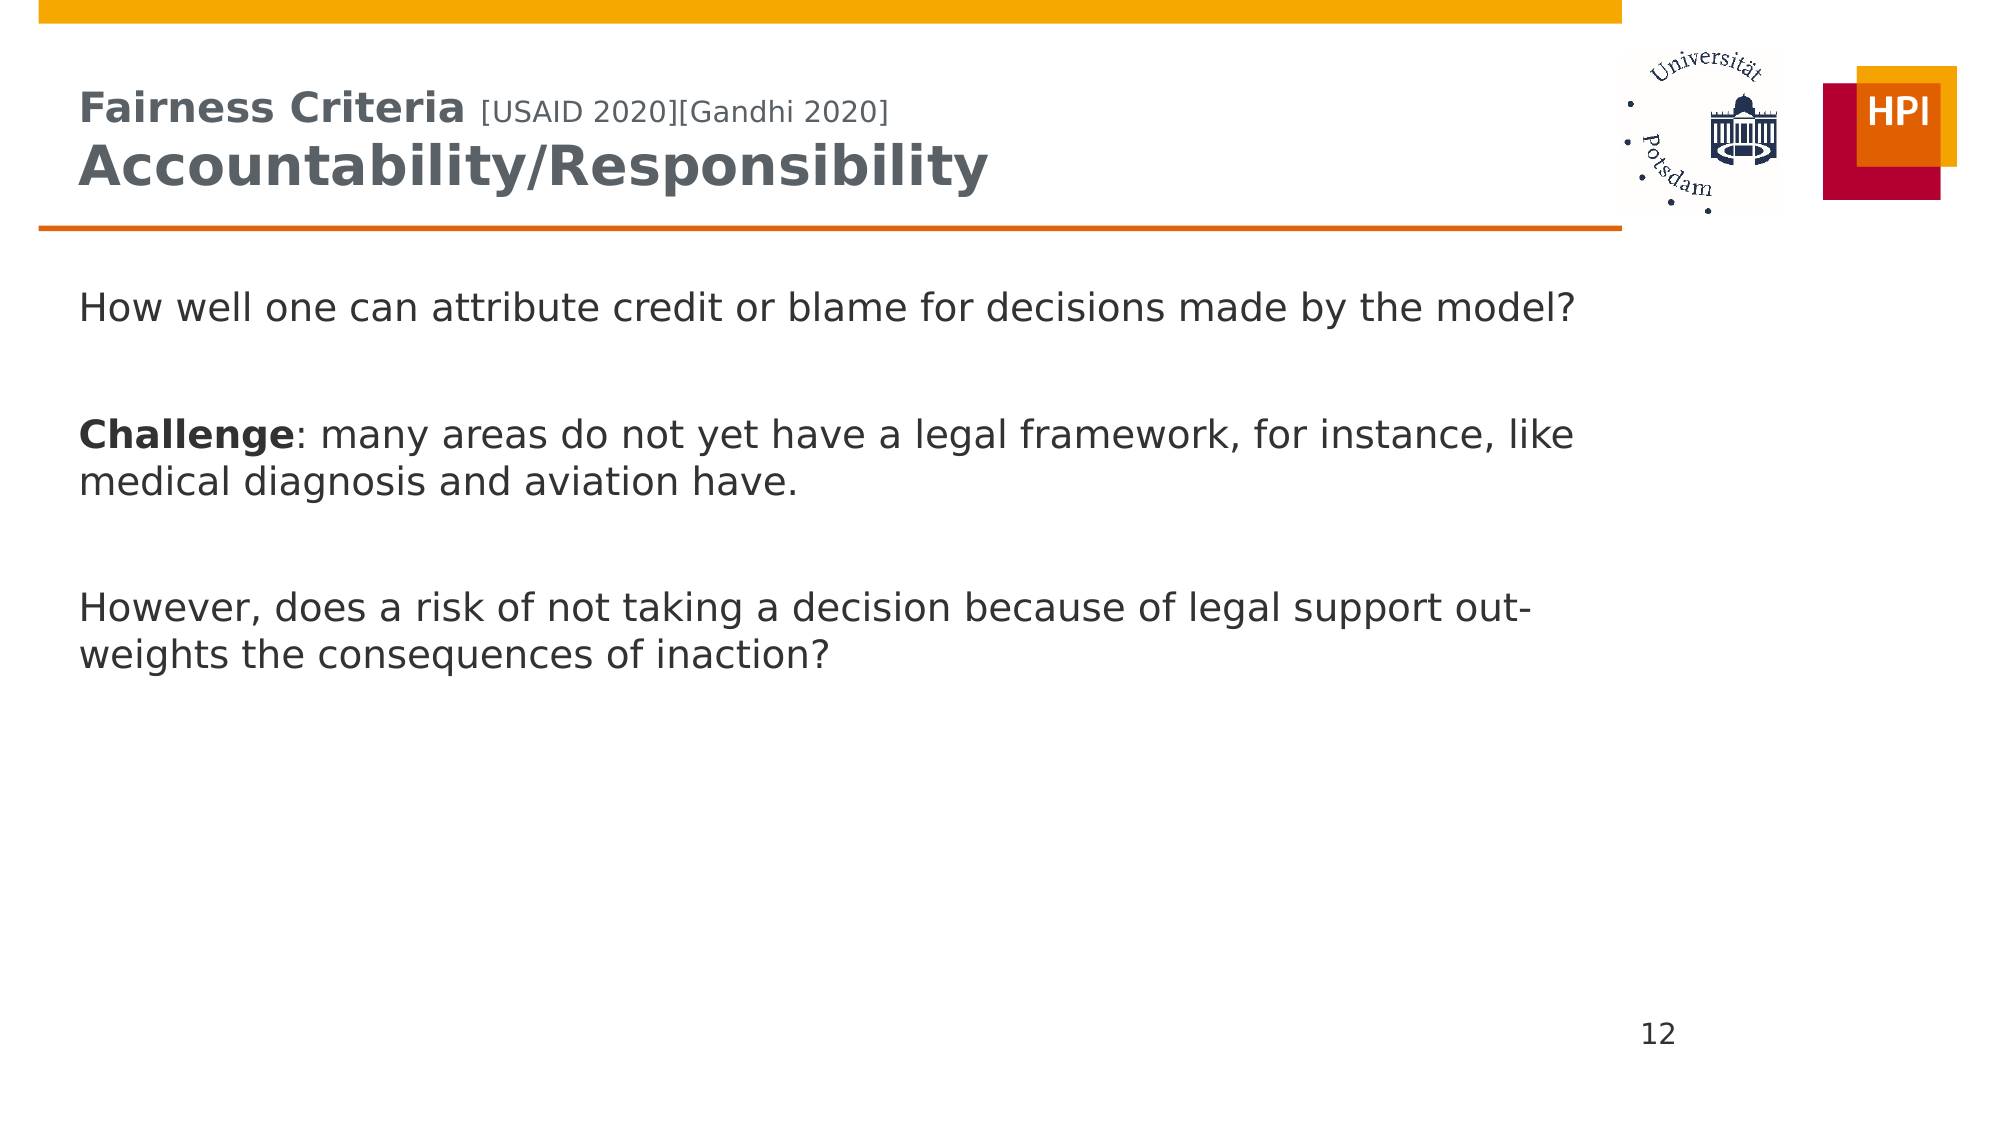

# Fairness Criteria [USAID 2020][Gandhi 2020] Accountability/Responsibility
How well one can attribute credit or blame for decisions made by the model?

Challenge: many areas do not yet have a legal framework, for instance, like medical diagnosis and aviation have.

However, does a risk of not taking a decision because of legal support out-weights the consequences of inaction?

12